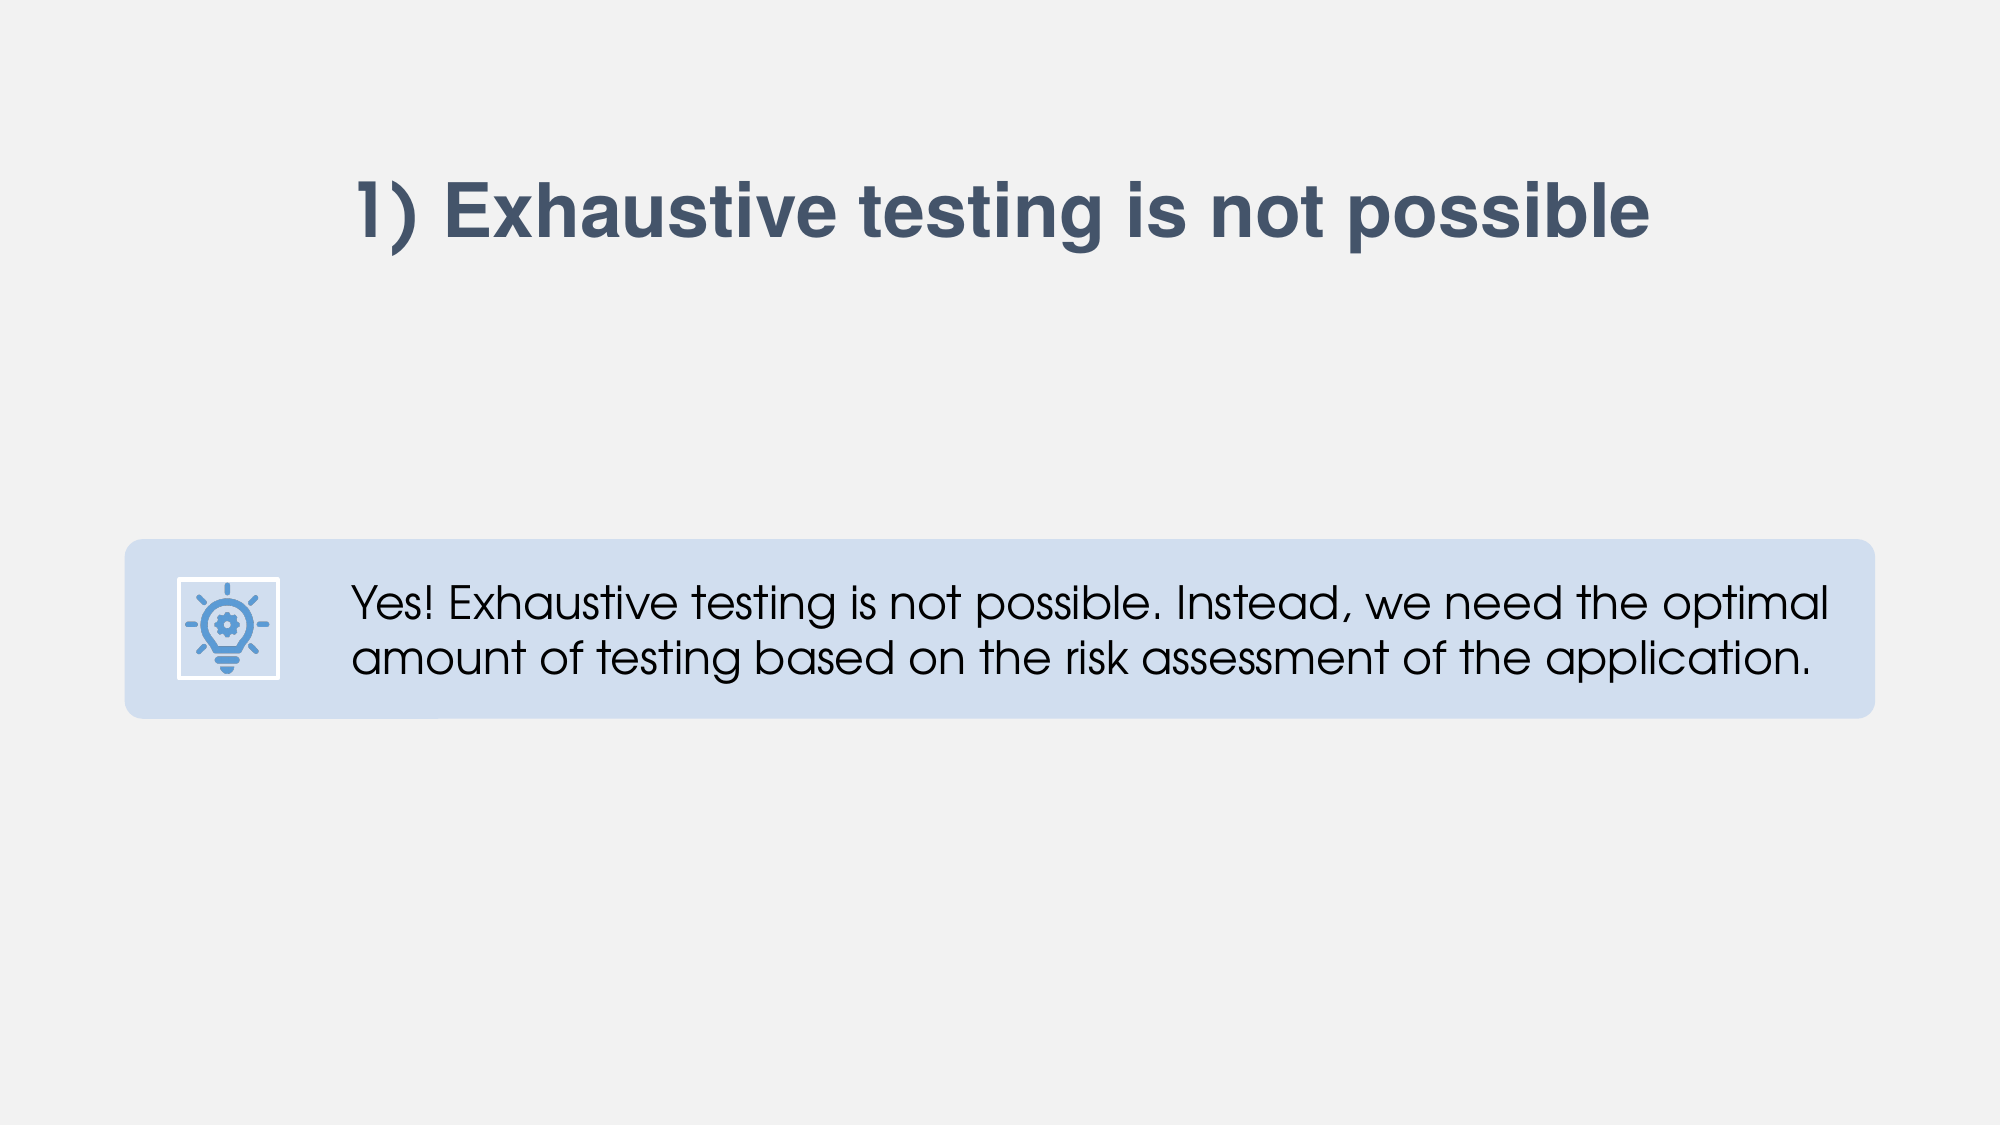

# 1) Exhaustive testing is not possible
Yes! Exhaustive testing is not possible. Instead, we need the optimal amount of testing based on the risk assessment of the application.